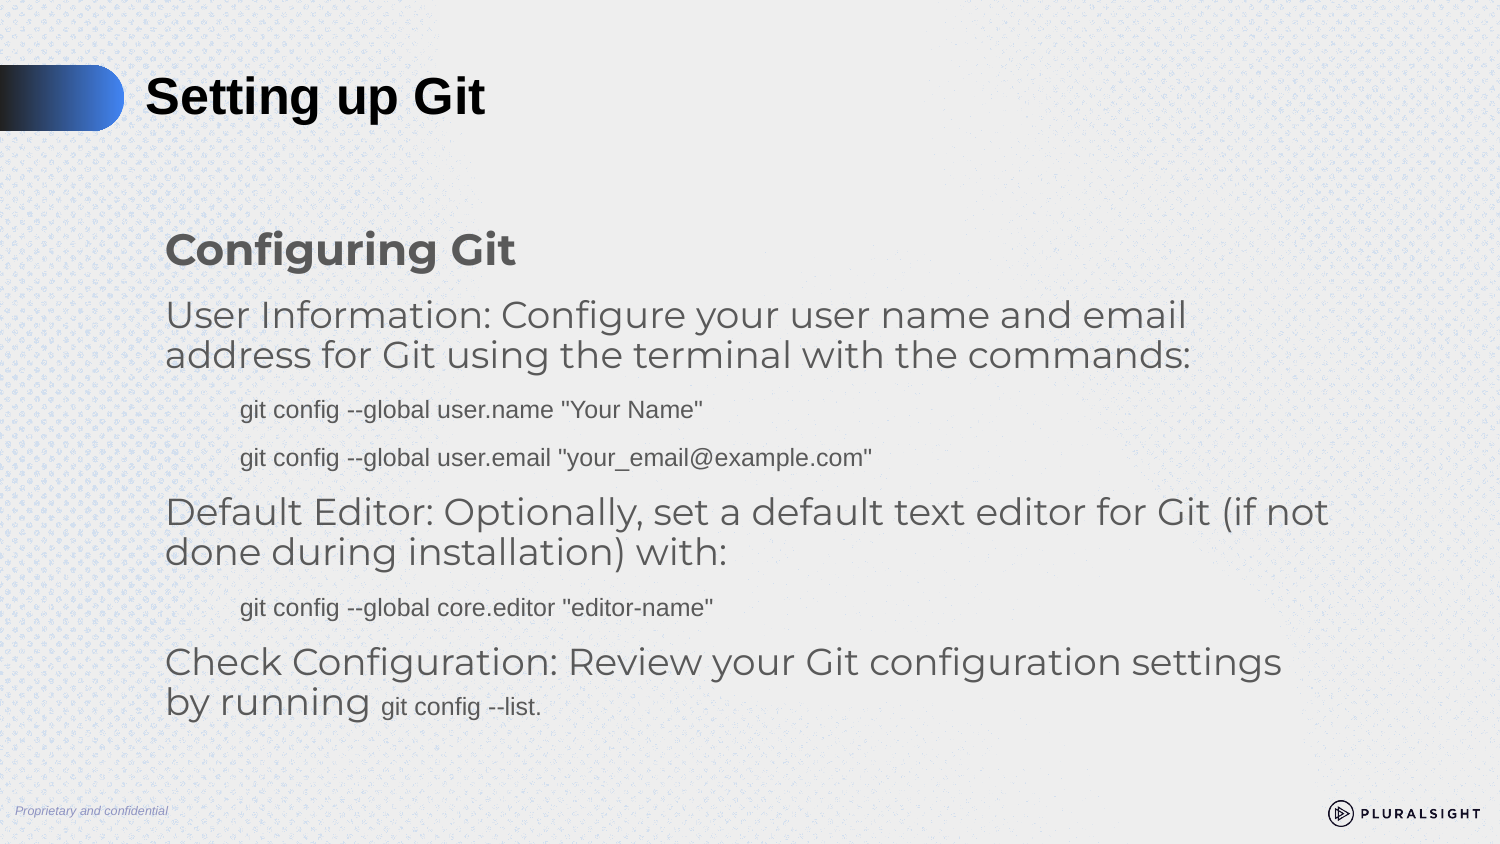

# Setting up Git
Configuring Git
User Information: Configure your user name and email address for Git using the terminal with the commands:
git config --global user.name "Your Name"
git config --global user.email "your_email@example.com"
Default Editor: Optionally, set a default text editor for Git (if not done during installation) with:
git config --global core.editor "editor-name"
Check Configuration: Review your Git configuration settings by running git config --list.